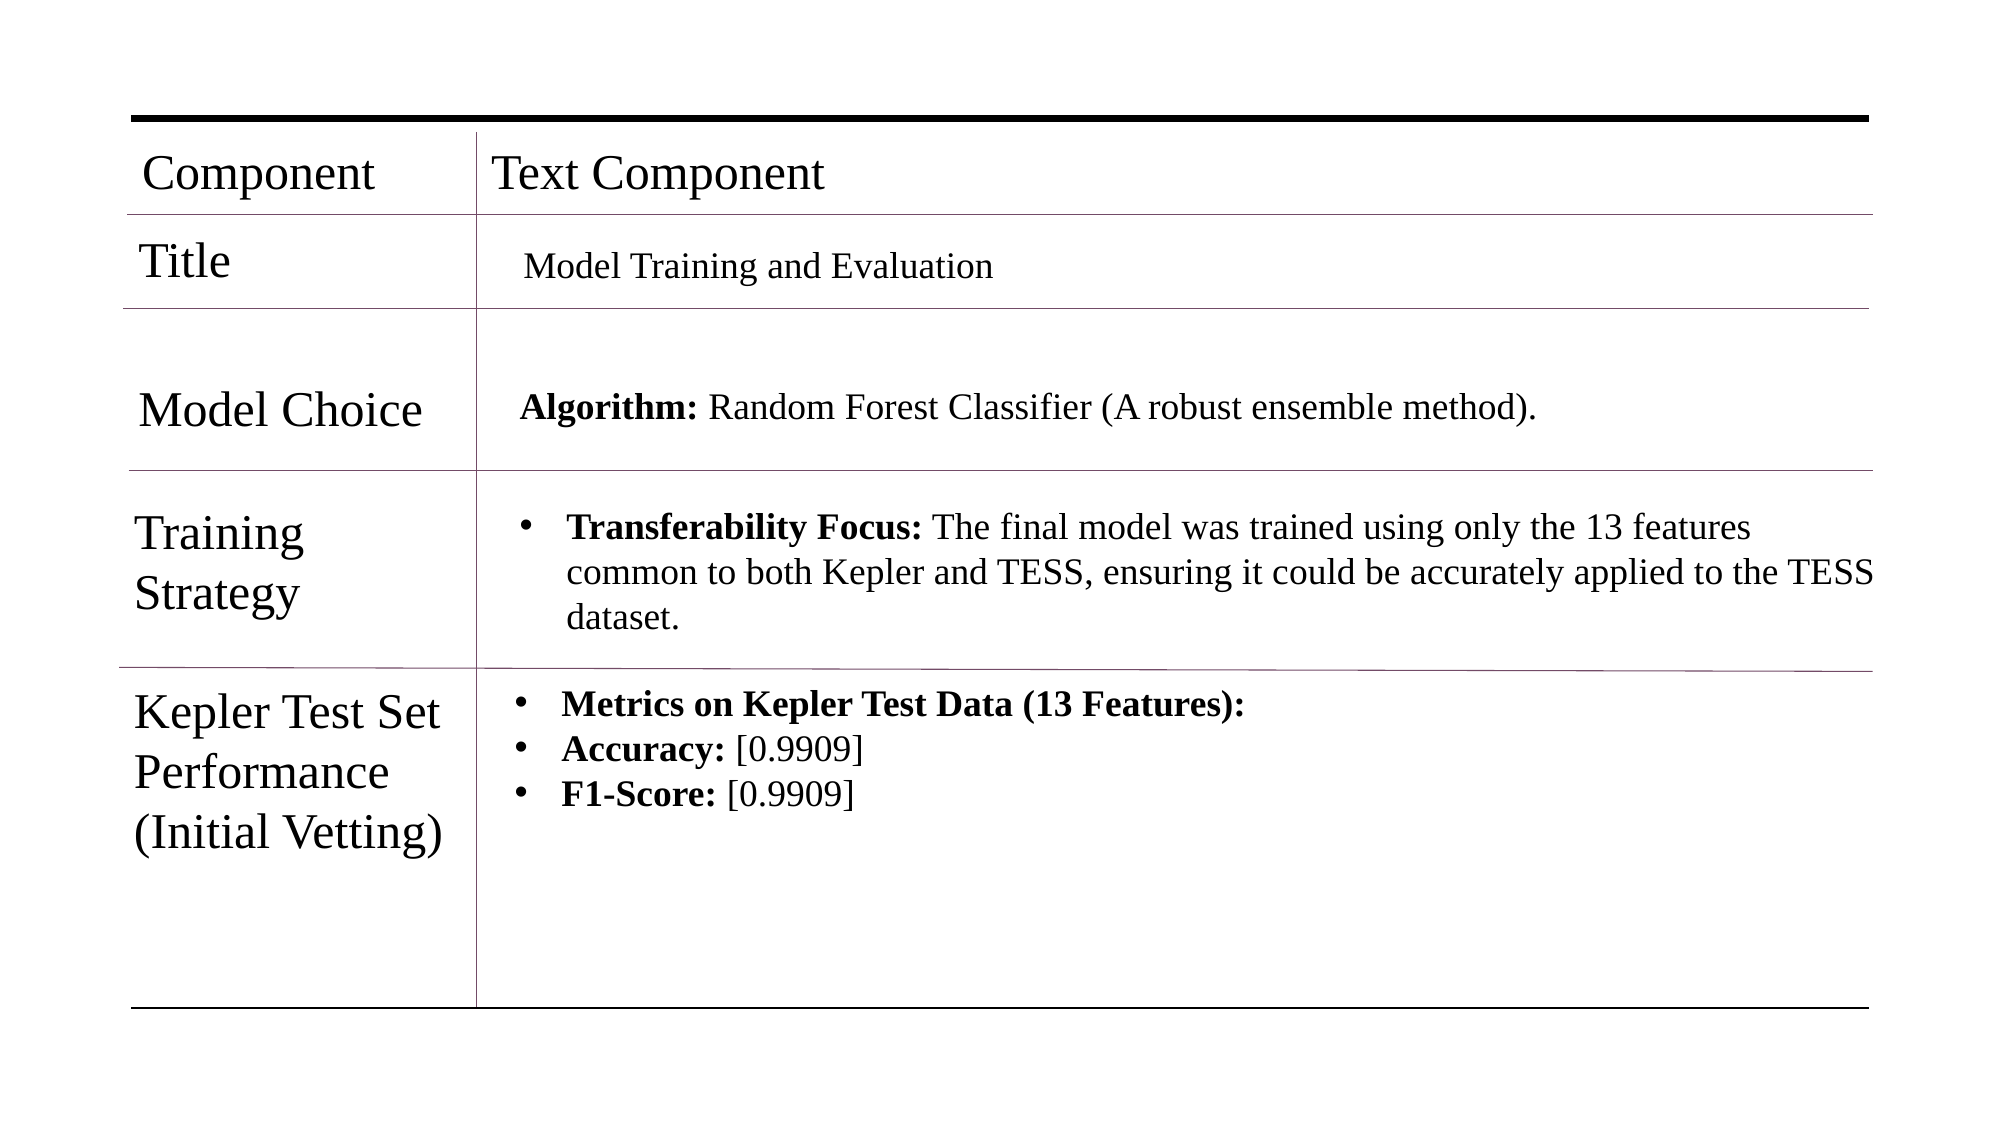

Component
Text Component
Title
Model Training and Evaluation
Model Choice
  Algorithm: Random Forest Classifier (A robust ensemble method).
Training Strategy
Transferability Focus: The final model was trained using only the 13 features common to both Kepler and TESS, ensuring it could be accurately applied to the TESS dataset.
Kepler Test Set Performance (Initial Vetting)
Metrics on Kepler Test Data (13 Features):
Accuracy: [0.9909]
F1​-Score: [0.9909]